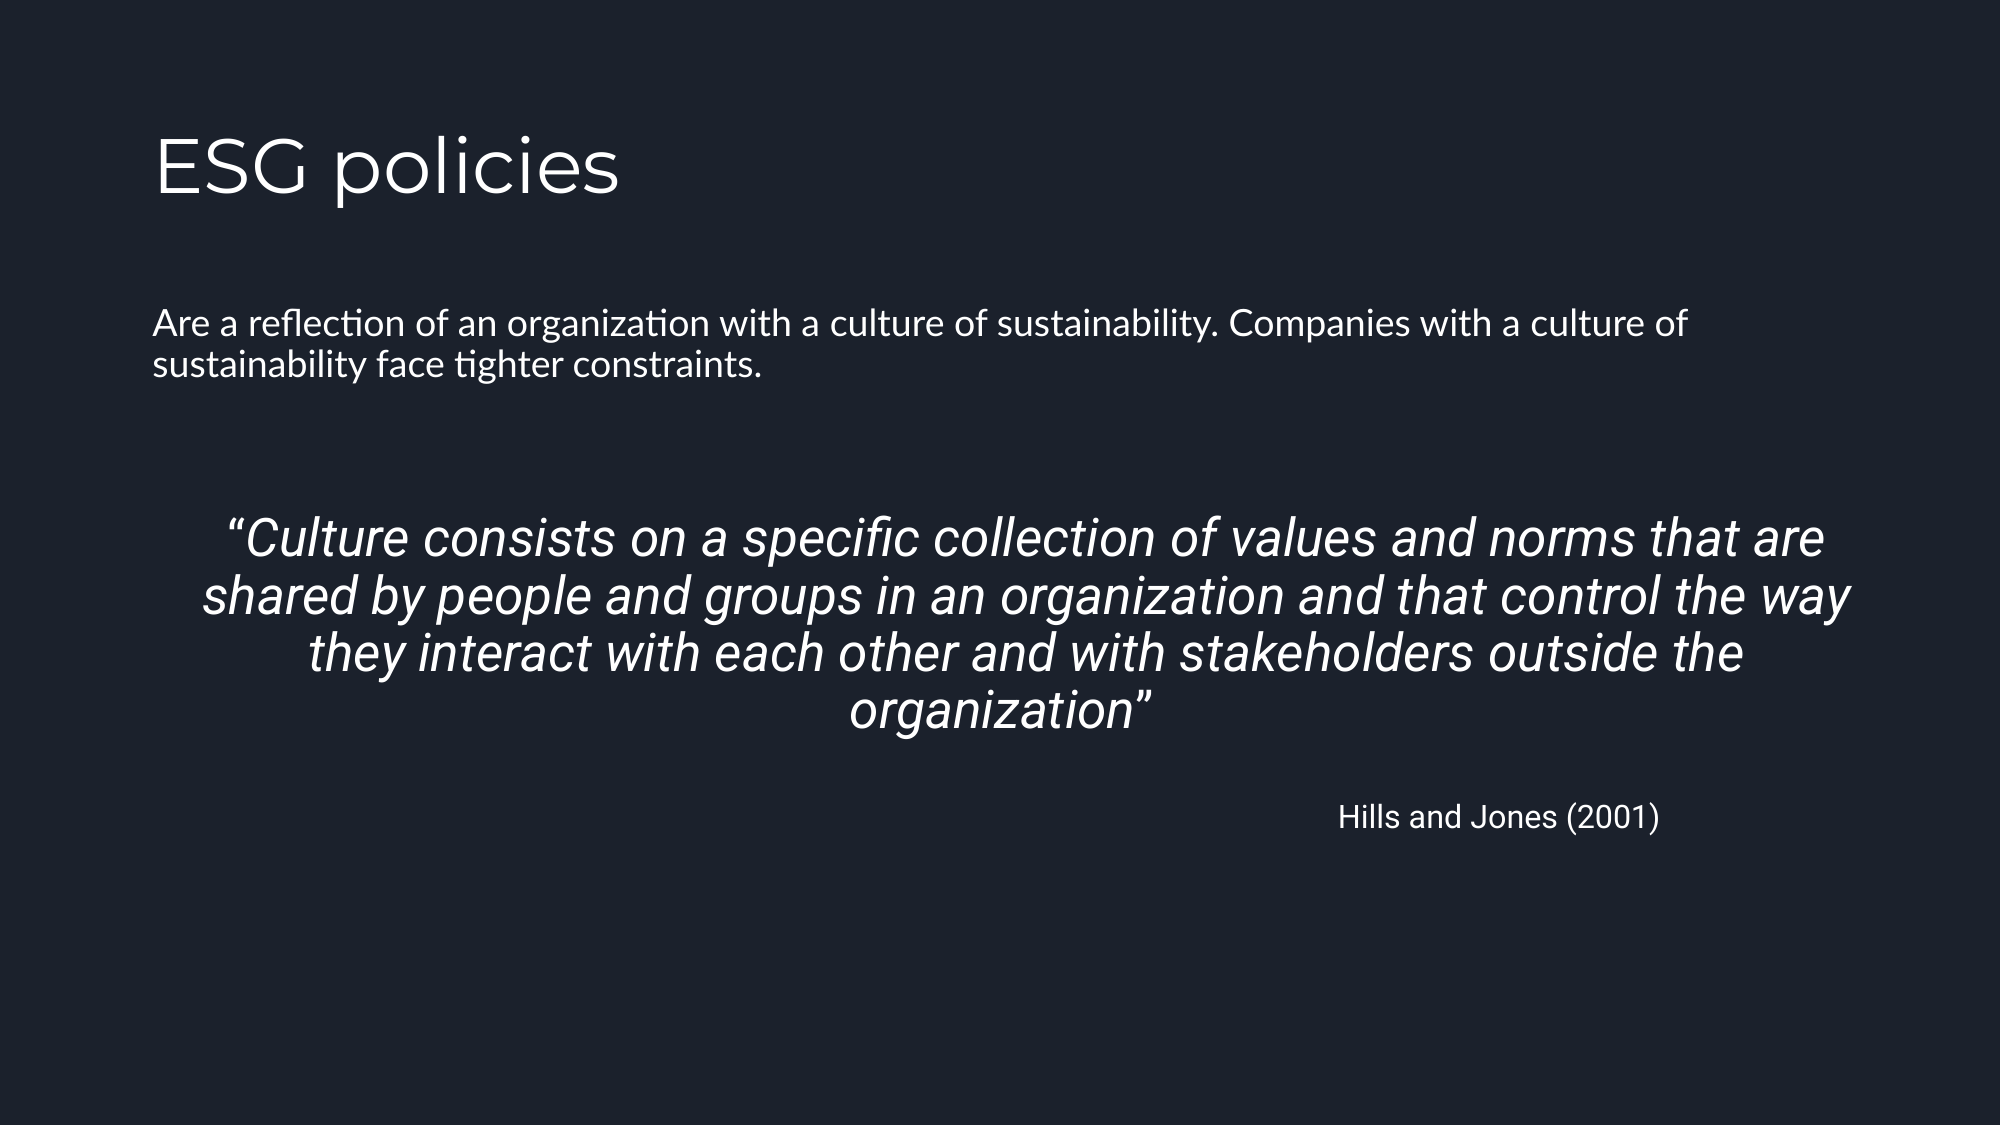

# ESG policies

Are a reflection of an organization with a culture of sustainability. Companies with a culture of sustainability face tighter constraints.

“Culture consists on a specific collection of values and norms that are shared by people and groups in an organization and that control the way they interact with each other and with stakeholders outside the organization”
                                                                          Hills and Jones (2001)